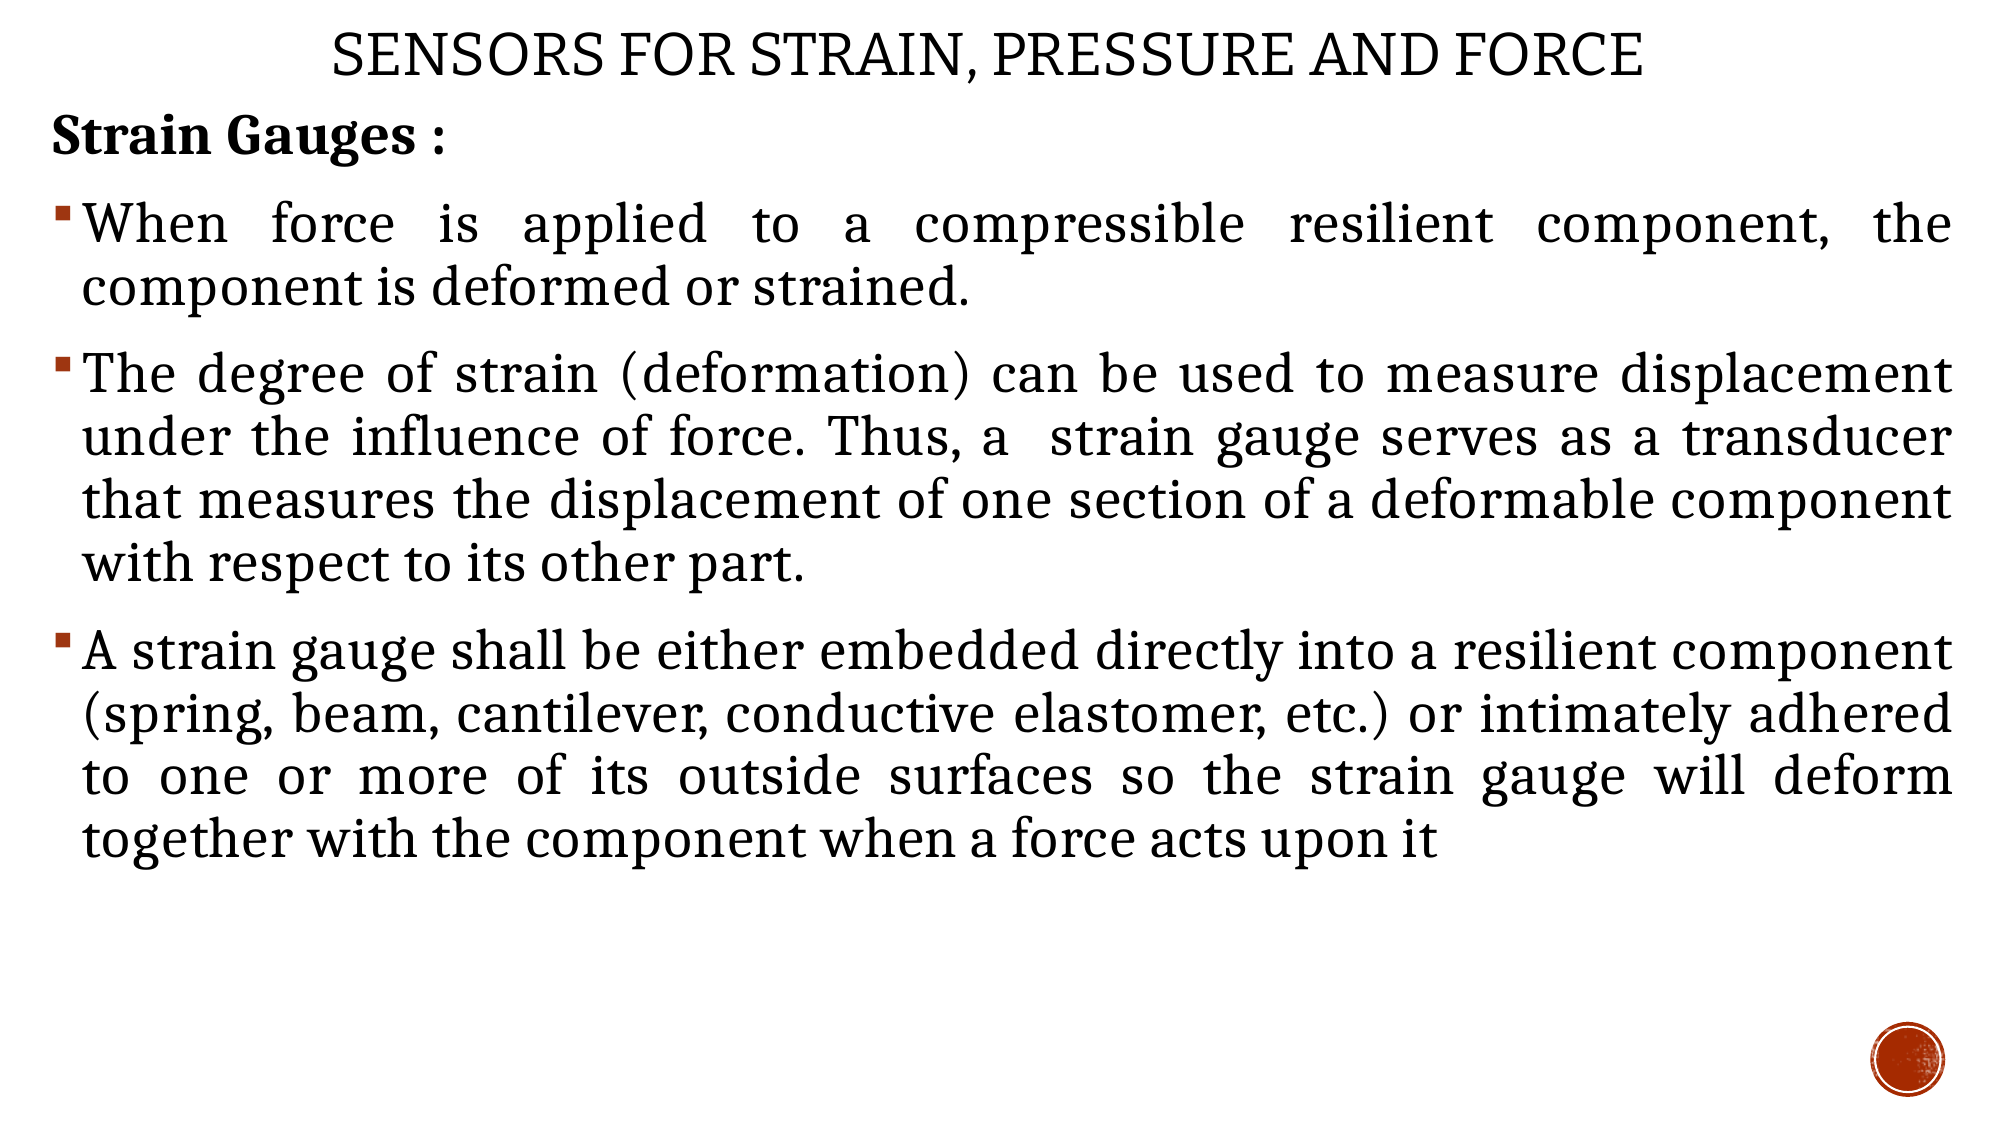

# Sensors for strain, pressure and force
Strain Gauges :
When force is applied to a compressible resilient component, the component is deformed or strained.
The degree of strain (deformation) can be used to measure displacement under the influence of force. Thus, a  strain gauge serves as a transducer that measures the displacement of one section of a deformable component with respect to its other part.
A strain gauge shall be either embedded directly into a resilient component (spring, beam, cantilever, conductive elastomer, etc.) or intimately adhered to one or more of its outside surfaces so the strain gauge will deform together with the component when a force acts upon it